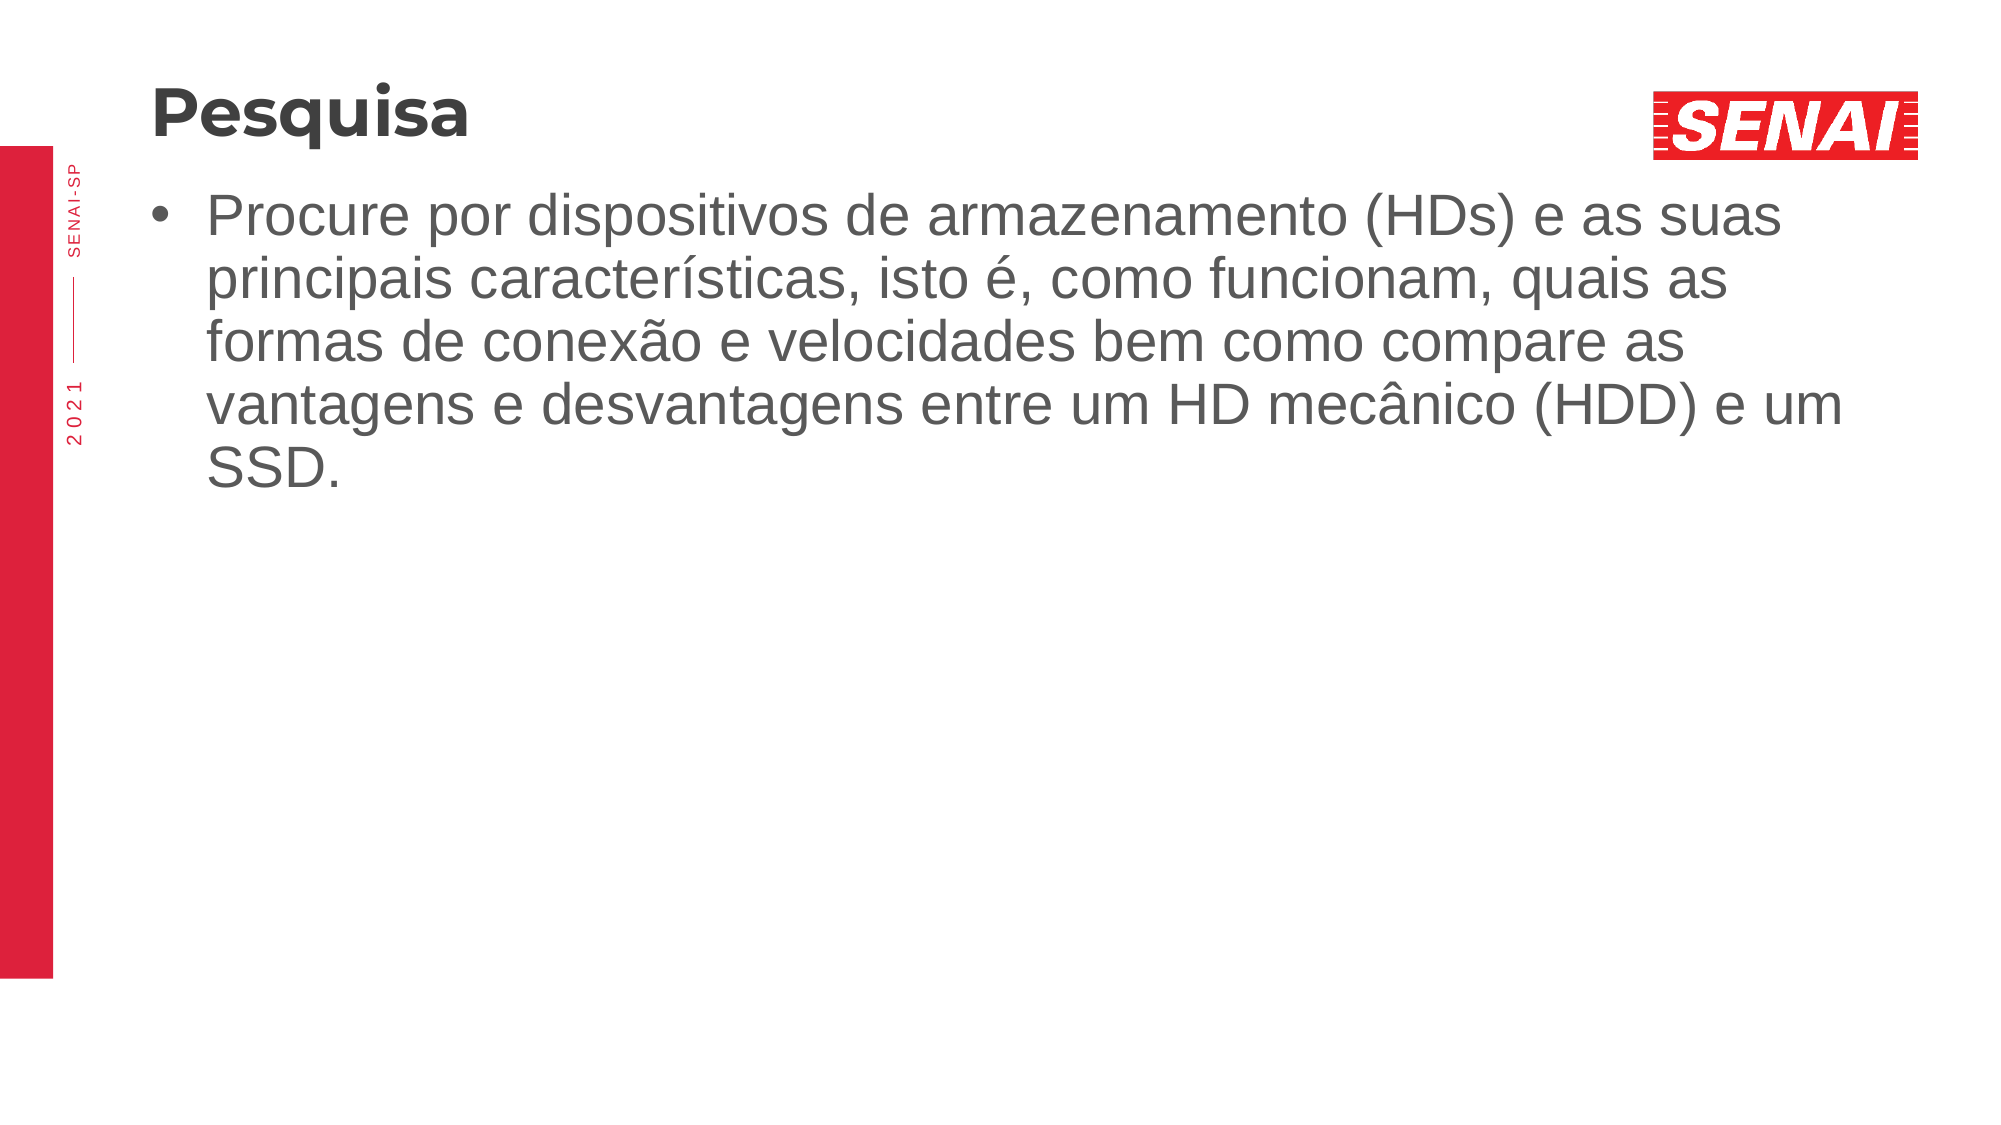

# Pesquisa
Procure por dispositivos de armazenamento (HDs) e as suas principais características, isto é, como funcionam, quais as formas de conexão e velocidades bem como compare as vantagens e desvantagens entre um HD mecânico (HDD) e um SSD.